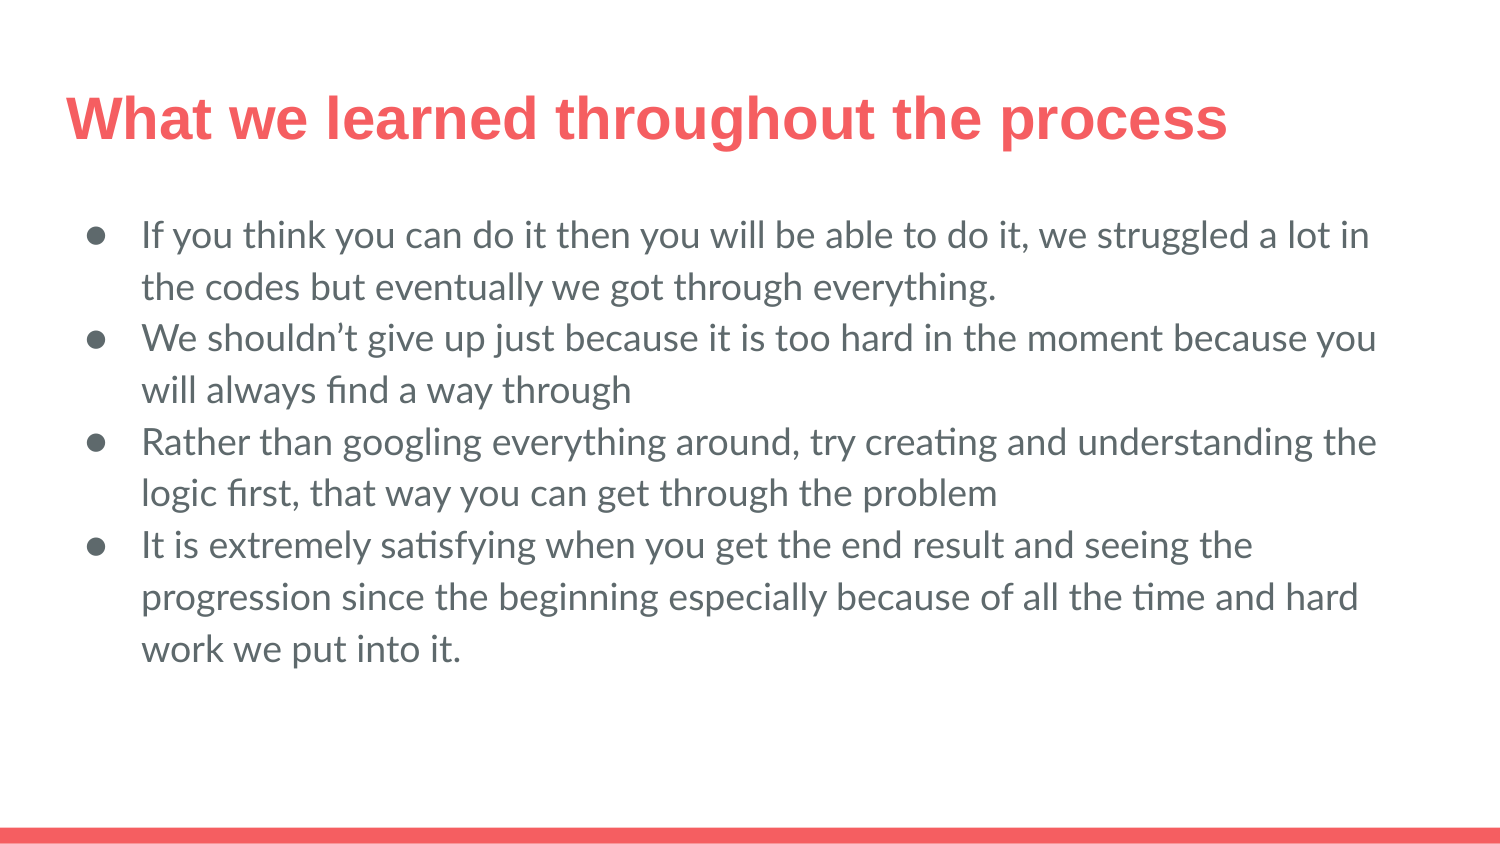

# What we learned throughout the process
If you think you can do it then you will be able to do it, we struggled a lot in the codes but eventually we got through everything.
We shouldn’t give up just because it is too hard in the moment because you will always find a way through
Rather than googling everything around, try creating and understanding the logic first, that way you can get through the problem
It is extremely satisfying when you get the end result and seeing the progression since the beginning especially because of all the time and hard work we put into it.